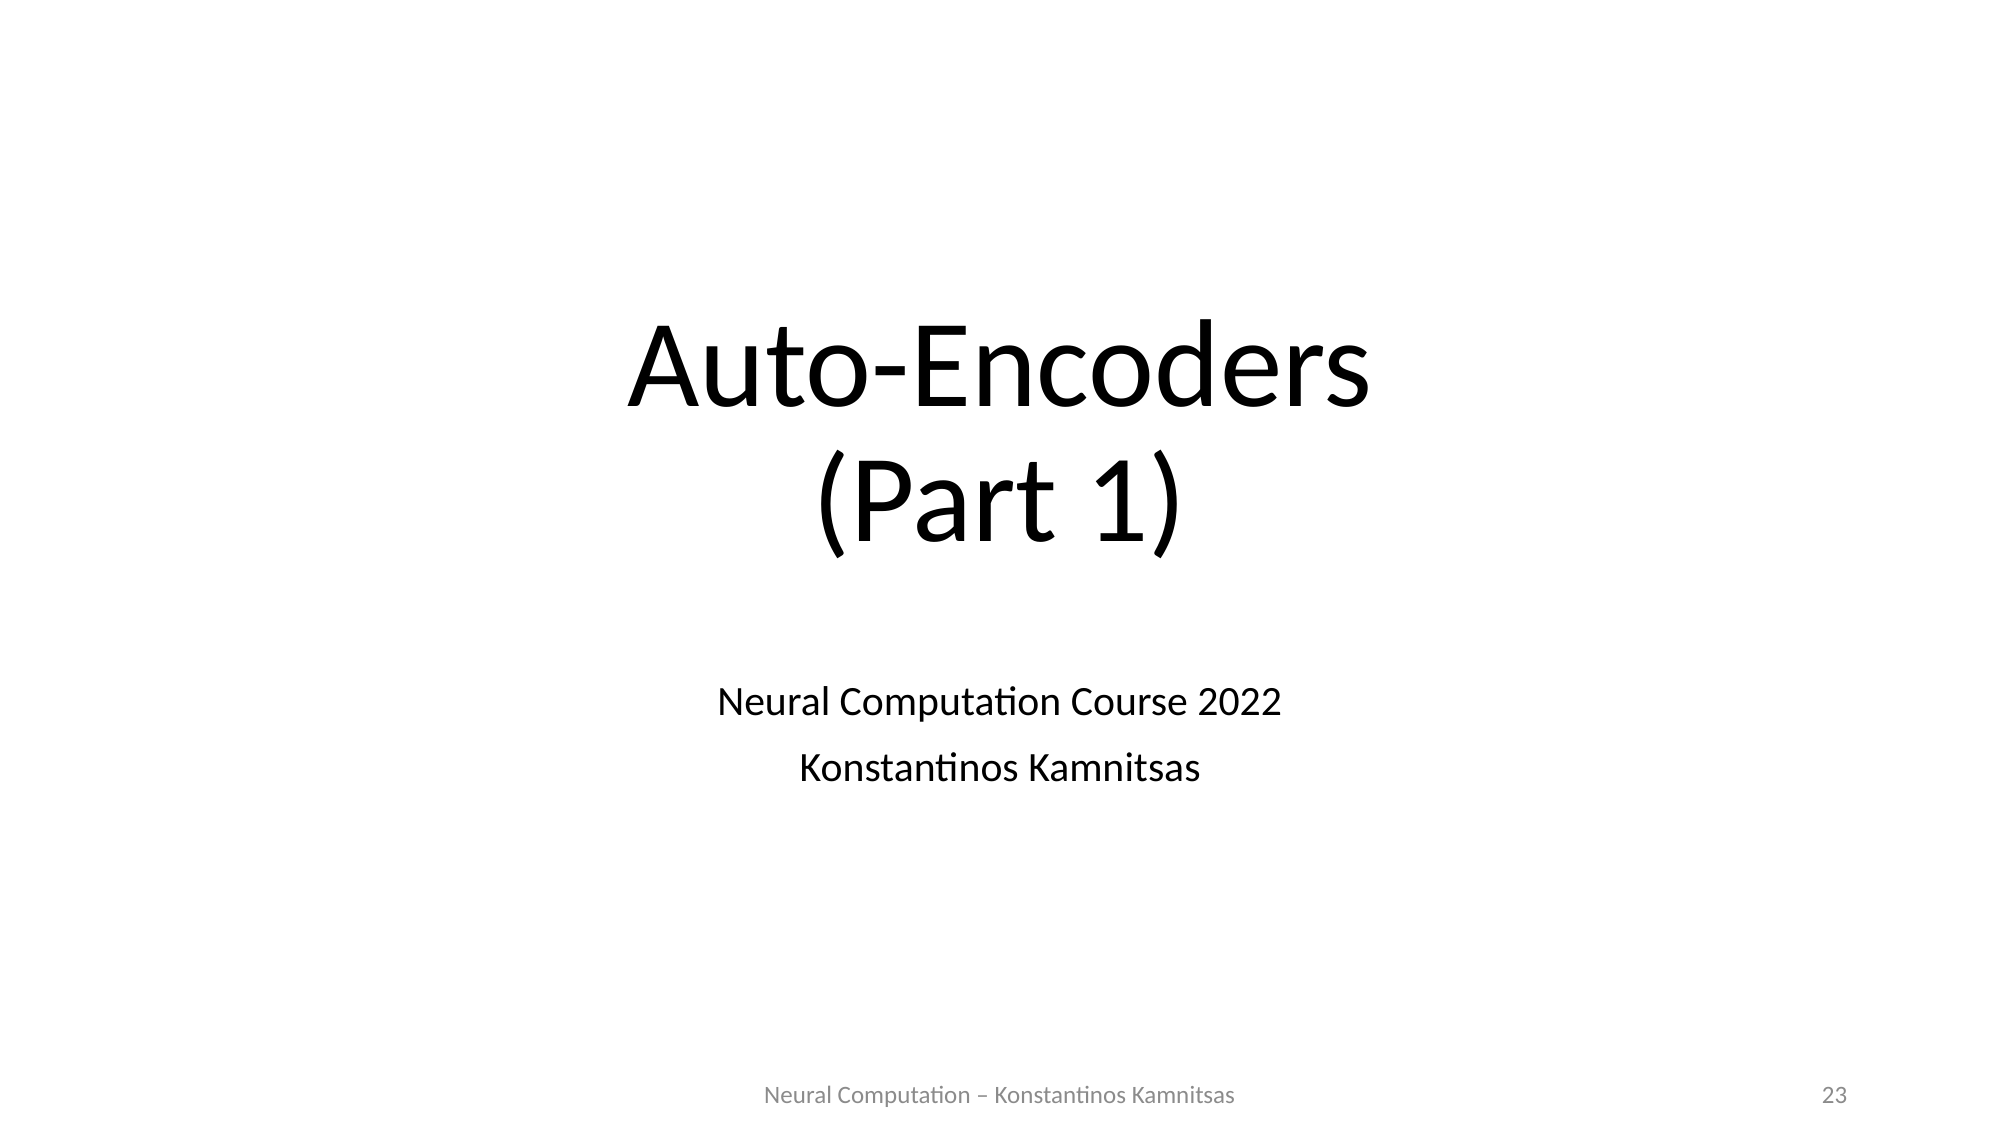

# Auto-Encoders (Part 1)

Neural Computation Course 2022
Konstantinos Kamnitsas
Neural Computation – Konstantinos Kamnitsas
23